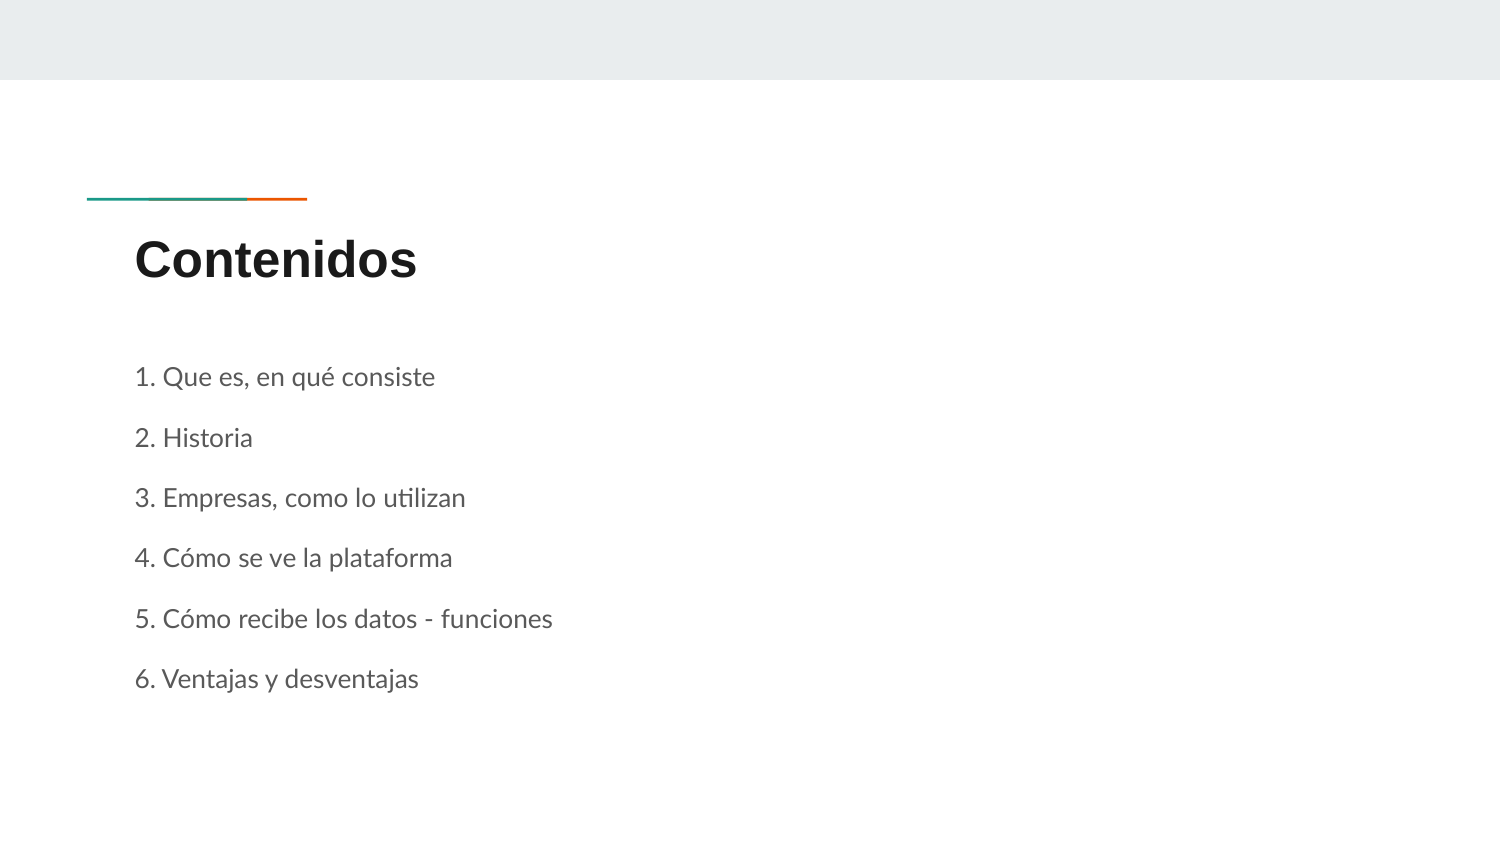

# Contenidos
1. Que es, en qué consiste
2. Historia
3. Empresas, como lo utilizan
4. Cómo se ve la plataforma
5. Cómo recibe los datos - funciones
6. Ventajas y desventajas